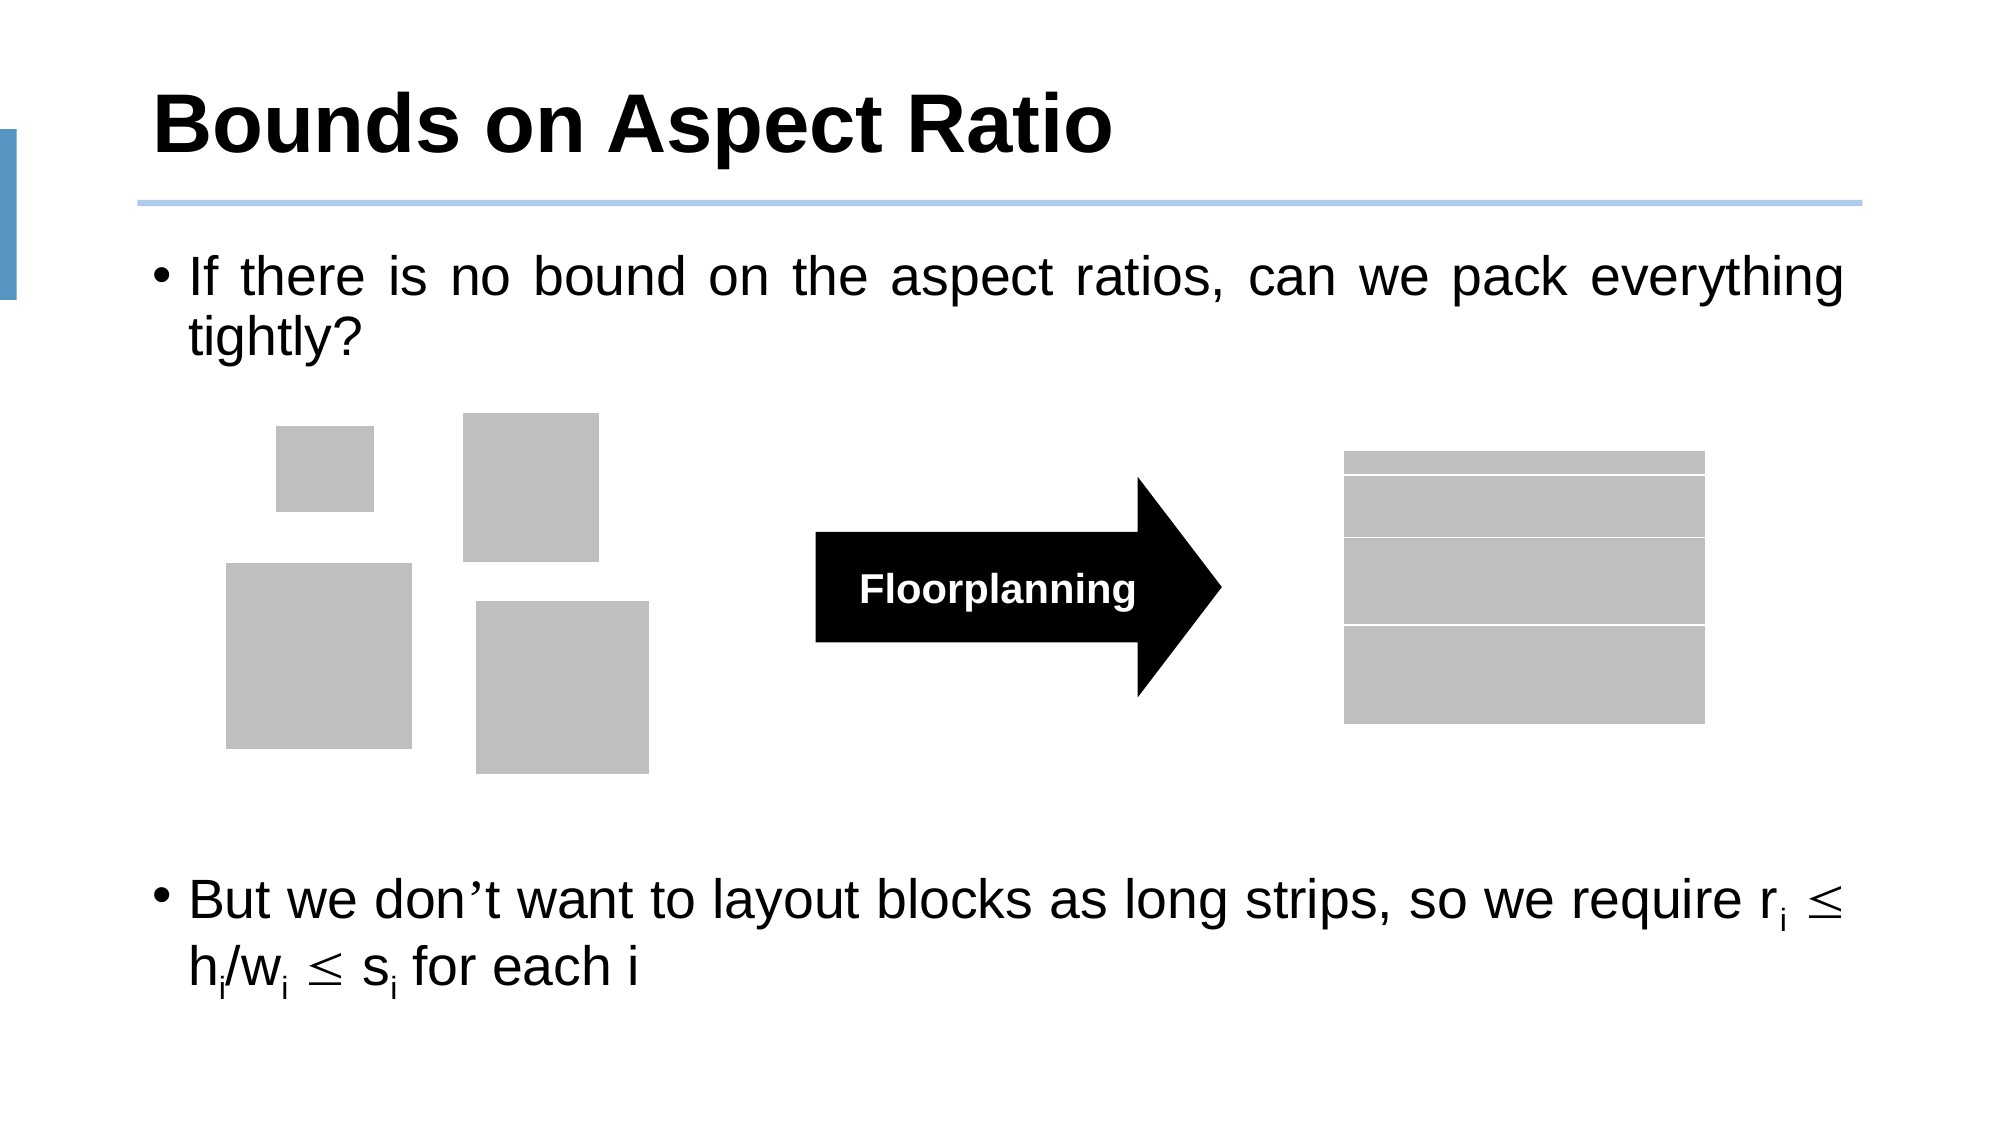

# Bounds on Aspect Ratio
If there is no bound on the aspect ratios, can we pack everything tightly?

But we don’t want to layout blocks as long strips, so we require ri ≤ hi/wi ≤ si for each i

Floorplanning